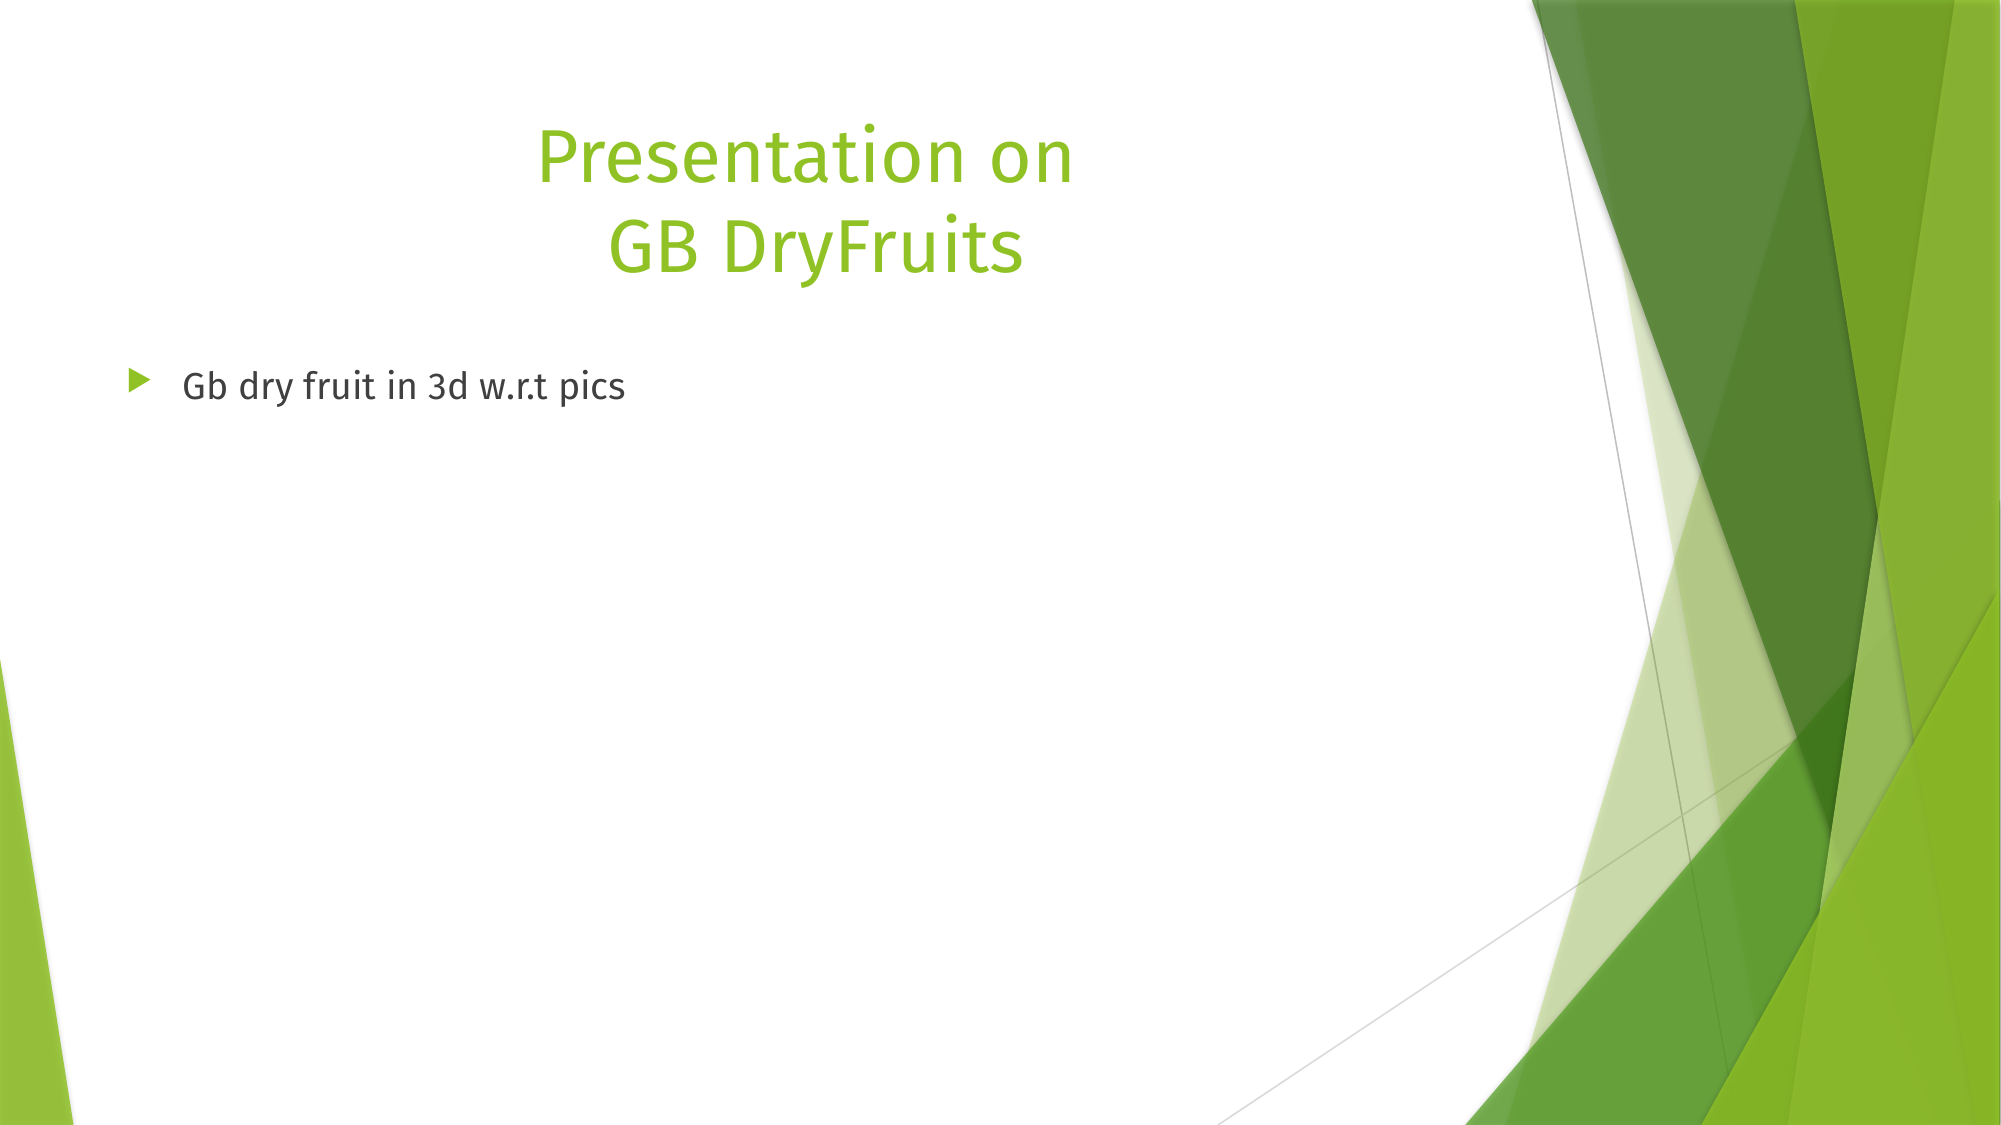

# Presentation on GB DryFruits
Gb dry fruit in 3d w.r.t pics